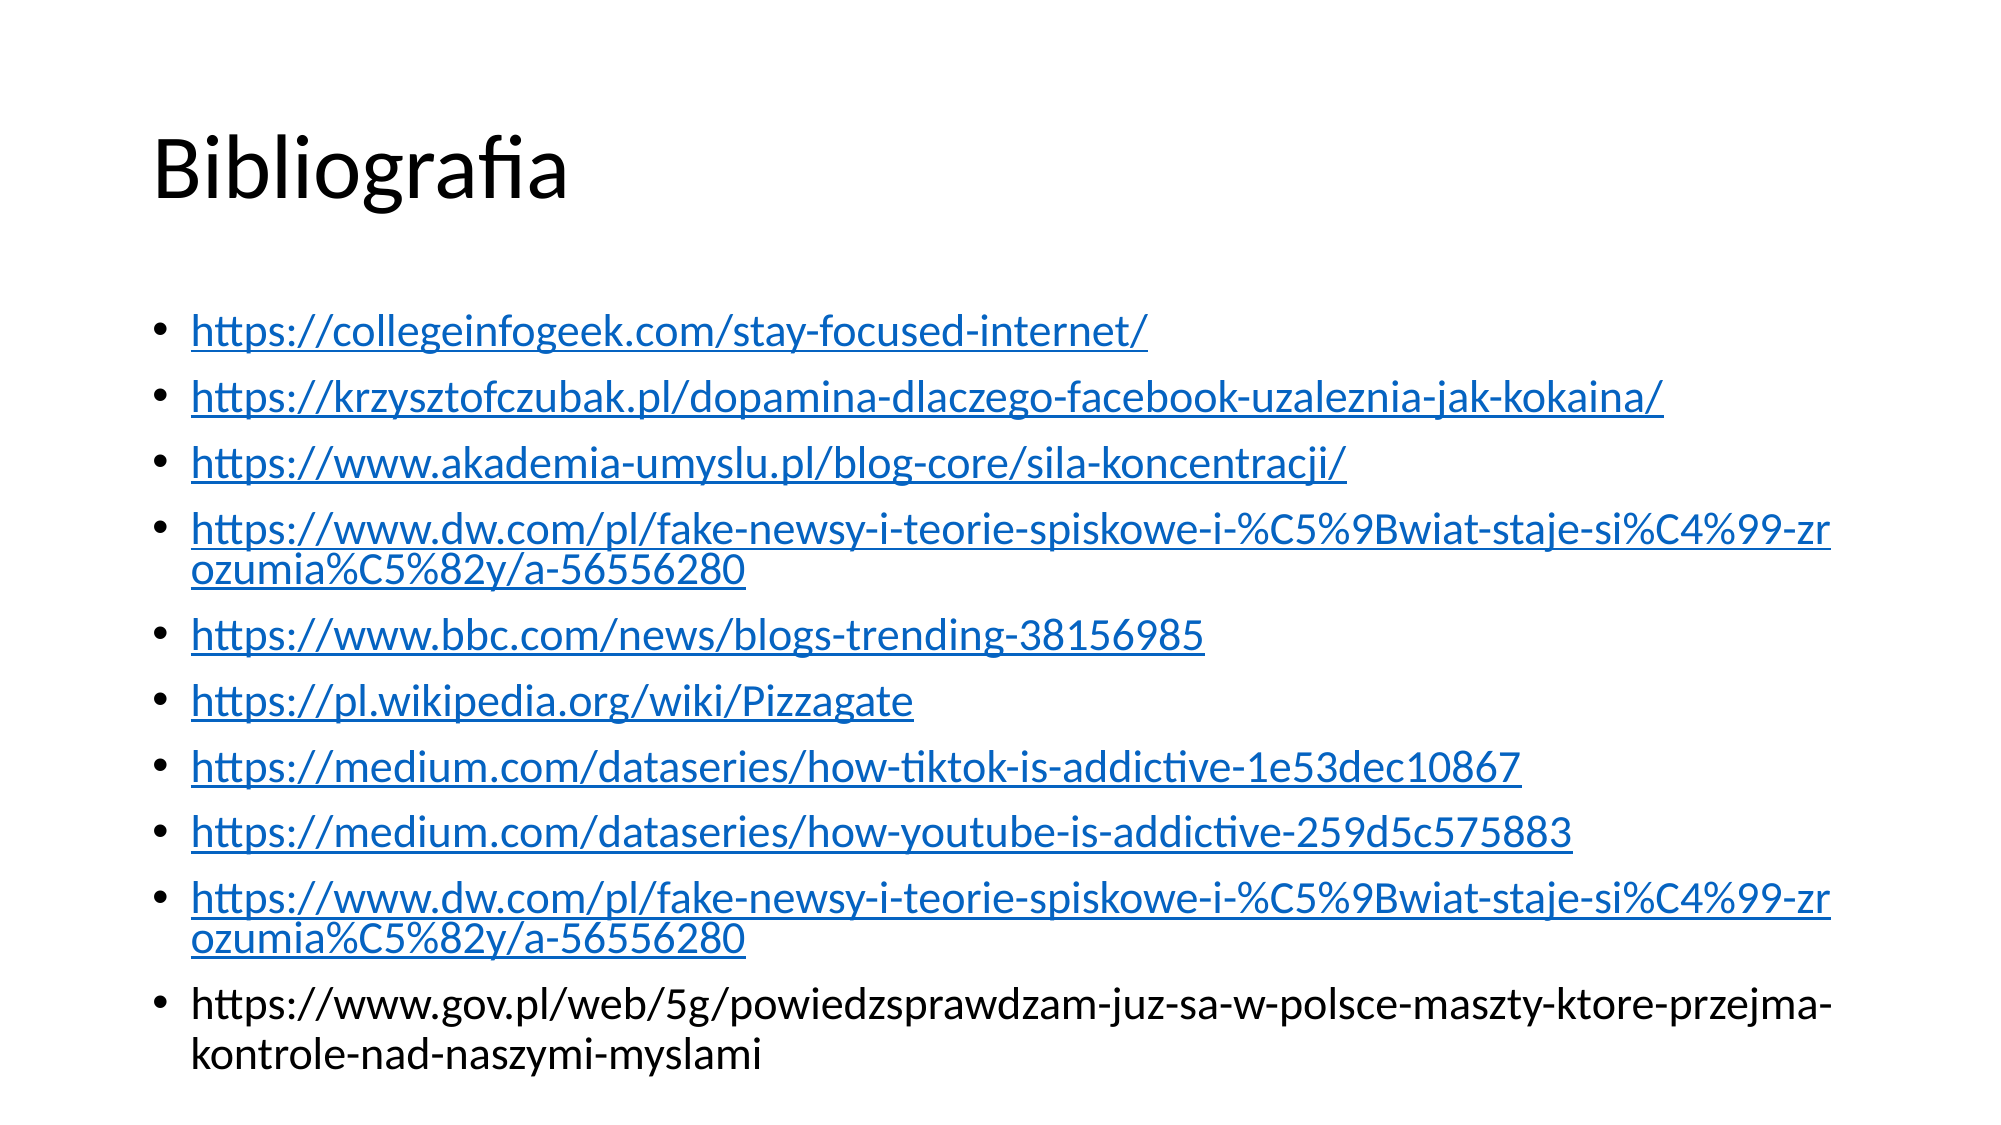

# Bibliografia
https://collegeinfogeek.com/stay-focused-internet/
https://krzysztofczubak.pl/dopamina-dlaczego-facebook-uzaleznia-jak-kokaina/
https://www.akademia-umyslu.pl/blog-core/sila-koncentracji/
https://www.dw.com/pl/fake-newsy-i-teorie-spiskowe-i-%C5%9Bwiat-staje-si%C4%99-zrozumia%C5%82y/a-56556280
https://www.bbc.com/news/blogs-trending-38156985
https://pl.wikipedia.org/wiki/Pizzagate
https://medium.com/dataseries/how-tiktok-is-addictive-1e53dec10867
https://medium.com/dataseries/how-youtube-is-addictive-259d5c575883
https://www.dw.com/pl/fake-newsy-i-teorie-spiskowe-i-%C5%9Bwiat-staje-si%C4%99-zrozumia%C5%82y/a-56556280
https://www.gov.pl/web/5g/powiedzsprawdzam-juz-sa-w-polsce-maszty-ktore-przejma-kontrole-nad-naszymi-myslami